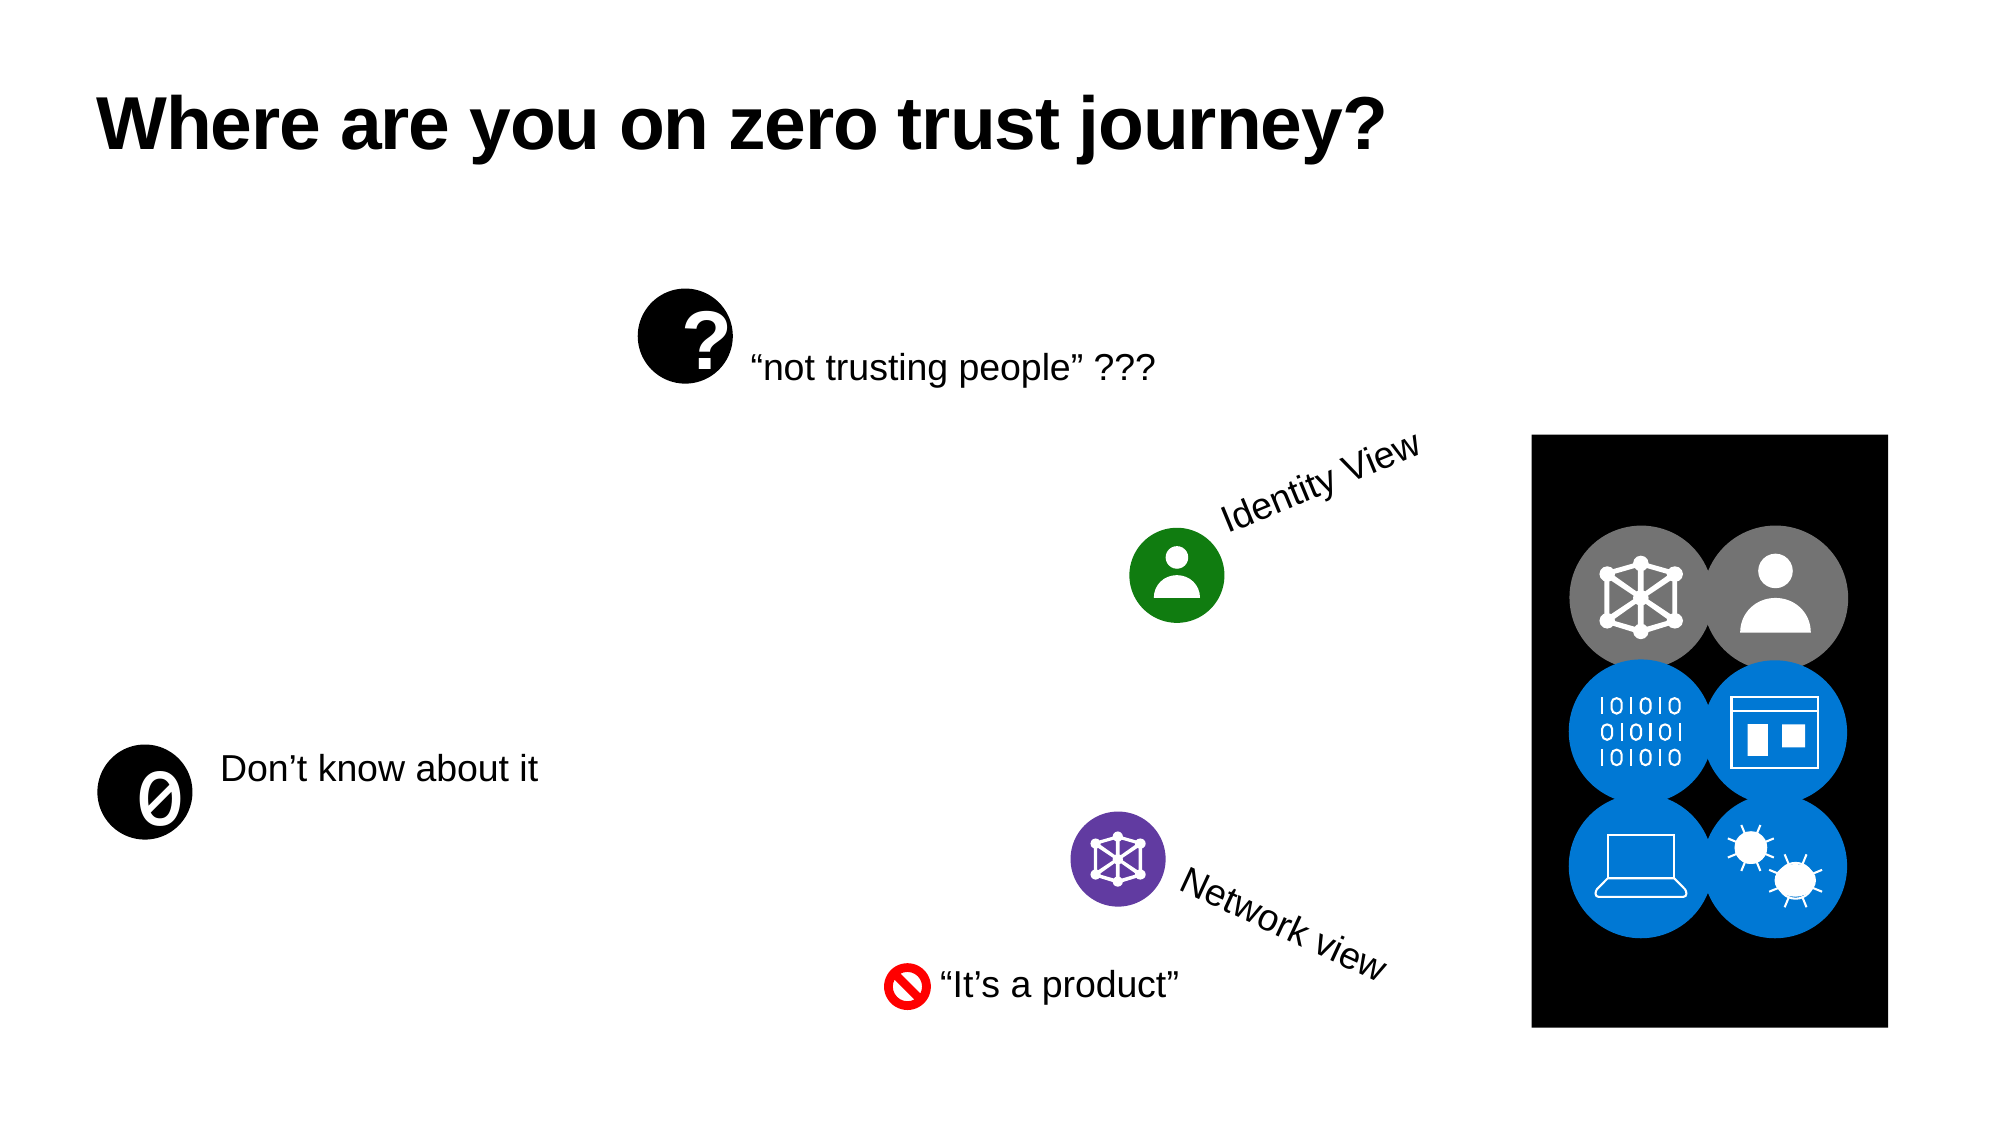

# Where are you on zero trust journey?
?
“not trusting people” ???

Identity View

Don’t know about it
0
“It’s a product”

Network view